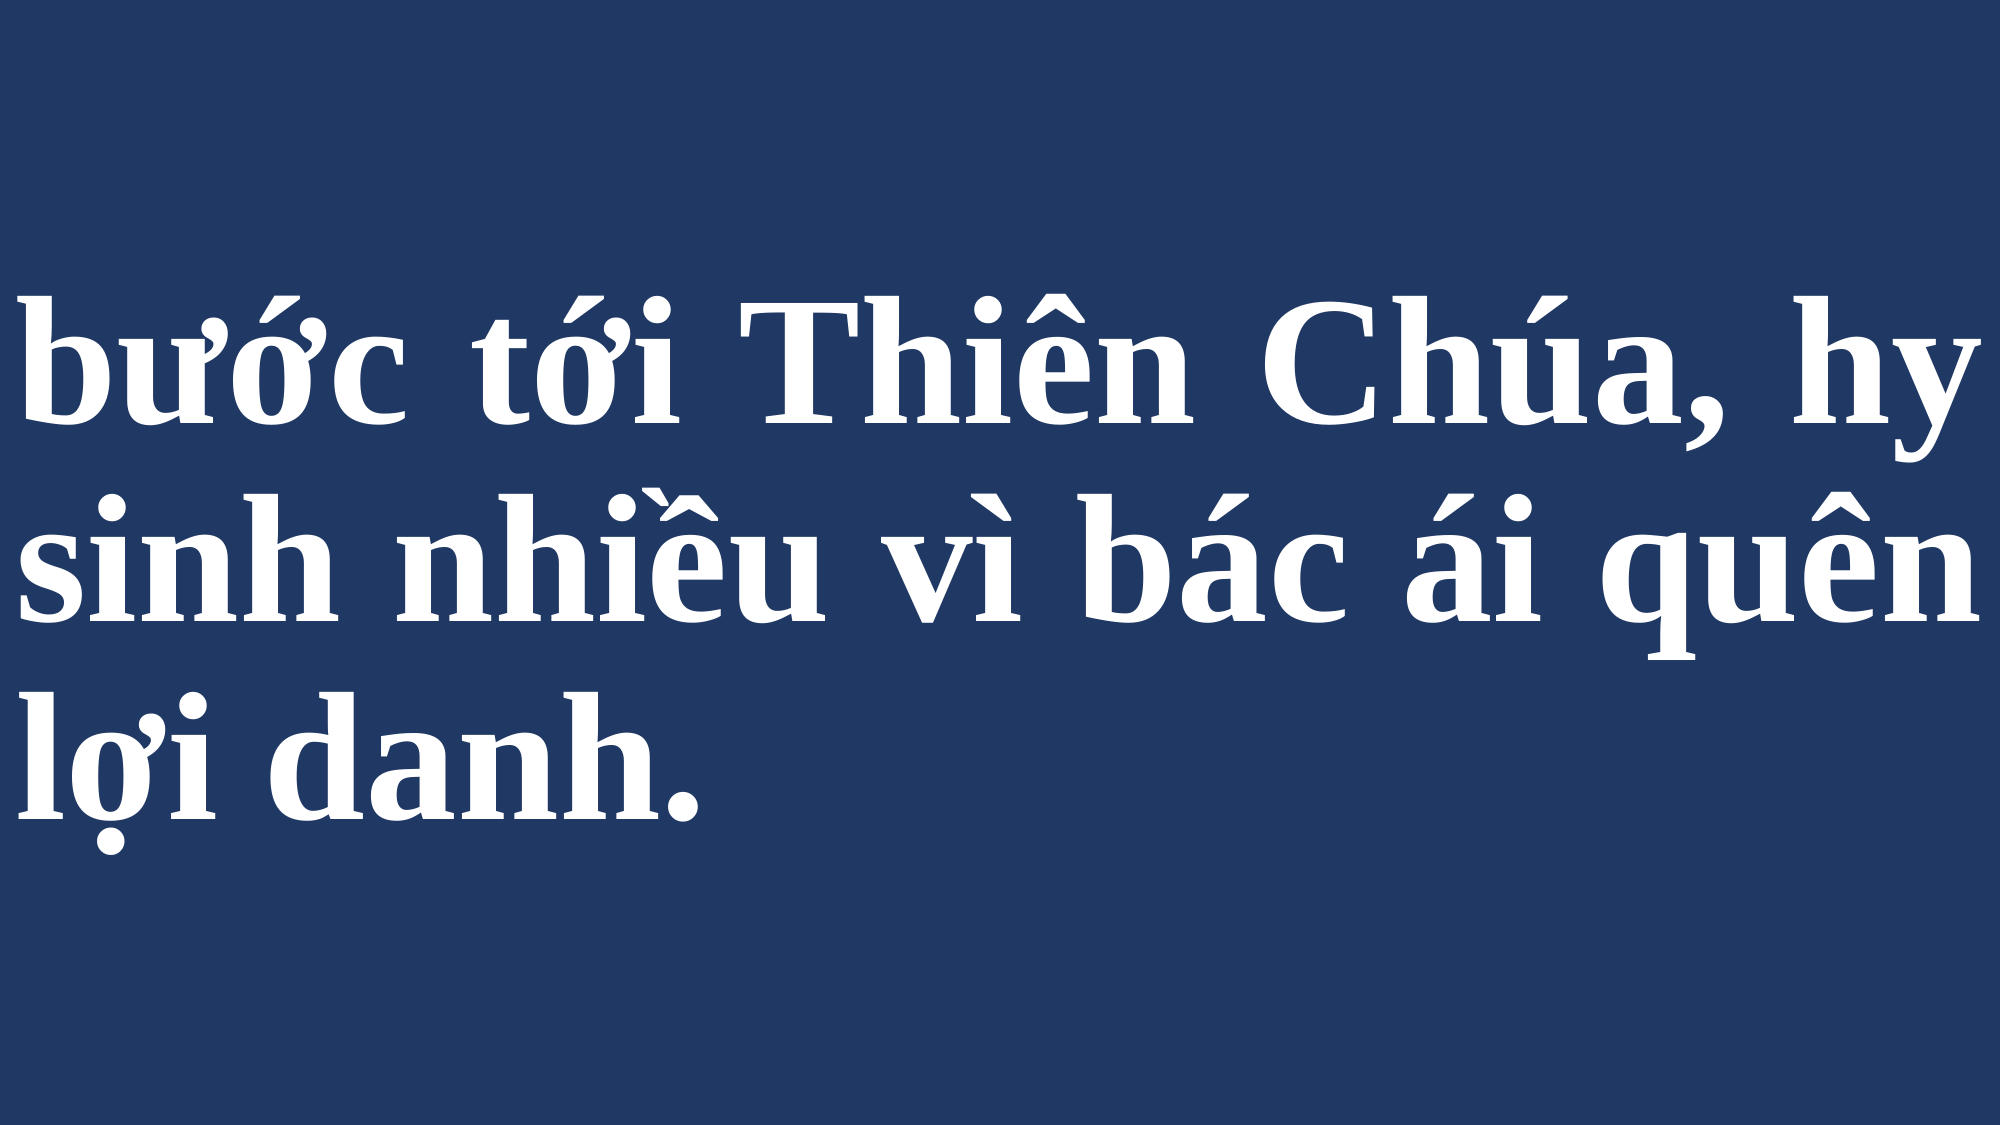

# bước tới Thiên Chúa, hy sinh nhiều vì bác ái quên lợi danh.